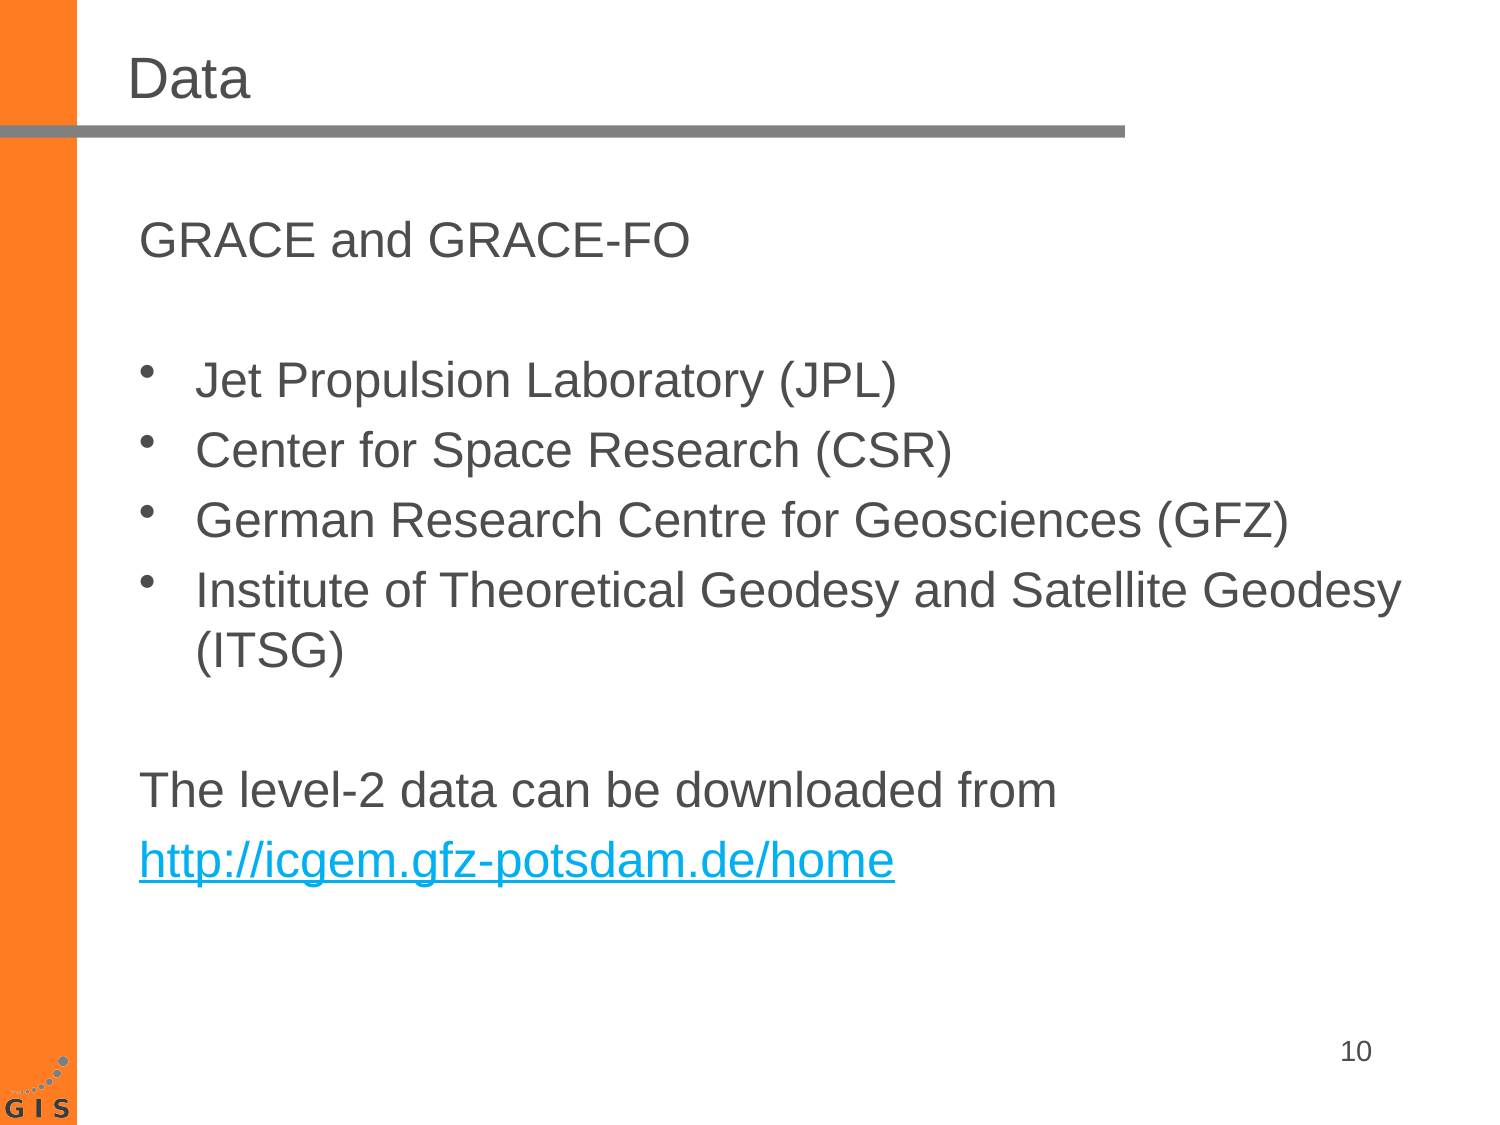

# Data
GRACE and GRACE-FO

Jet Propulsion Laboratory (JPL)
Center for Space Research (CSR)
German Research Centre for Geosciences (GFZ)
Institute of Theoretical Geodesy and Satellite Geodesy (ITSG)

The level-2 data can be downloaded from
http://icgem.gfz-potsdam.de/home

10